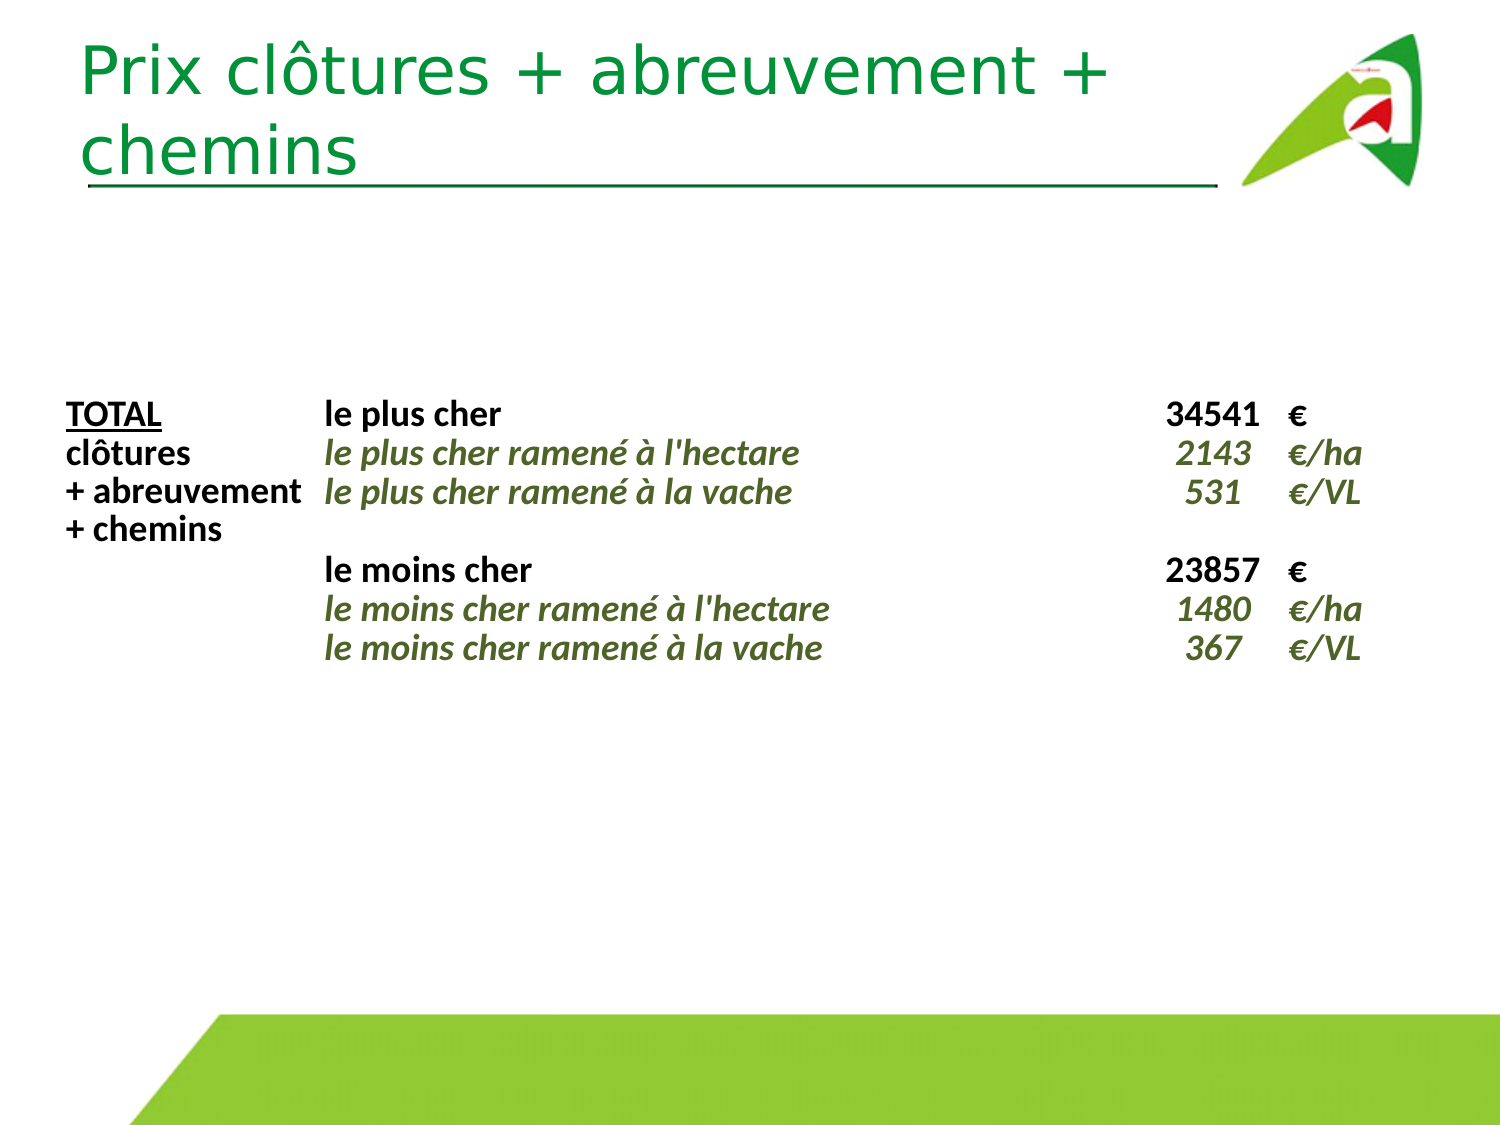

Prix clôtures + abreuvement + chemins
| TOTAL | le plus cher |  | 34541 | € |
| --- | --- | --- | --- | --- |
| clôtures + abreuvement + chemins | le plus cher ramené à l'hectare |  | 2143 | €/ha |
|  | le plus cher ramené à la vache |  | 531 | €/VL |
|  |  |  |  |  |
|  | le moins cher |  | 23857 | € |
|  | le moins cher ramené à l'hectare |  | 1480 | €/ha |
|  | le moins cher ramené à la vache |  | 367 | €/VL |